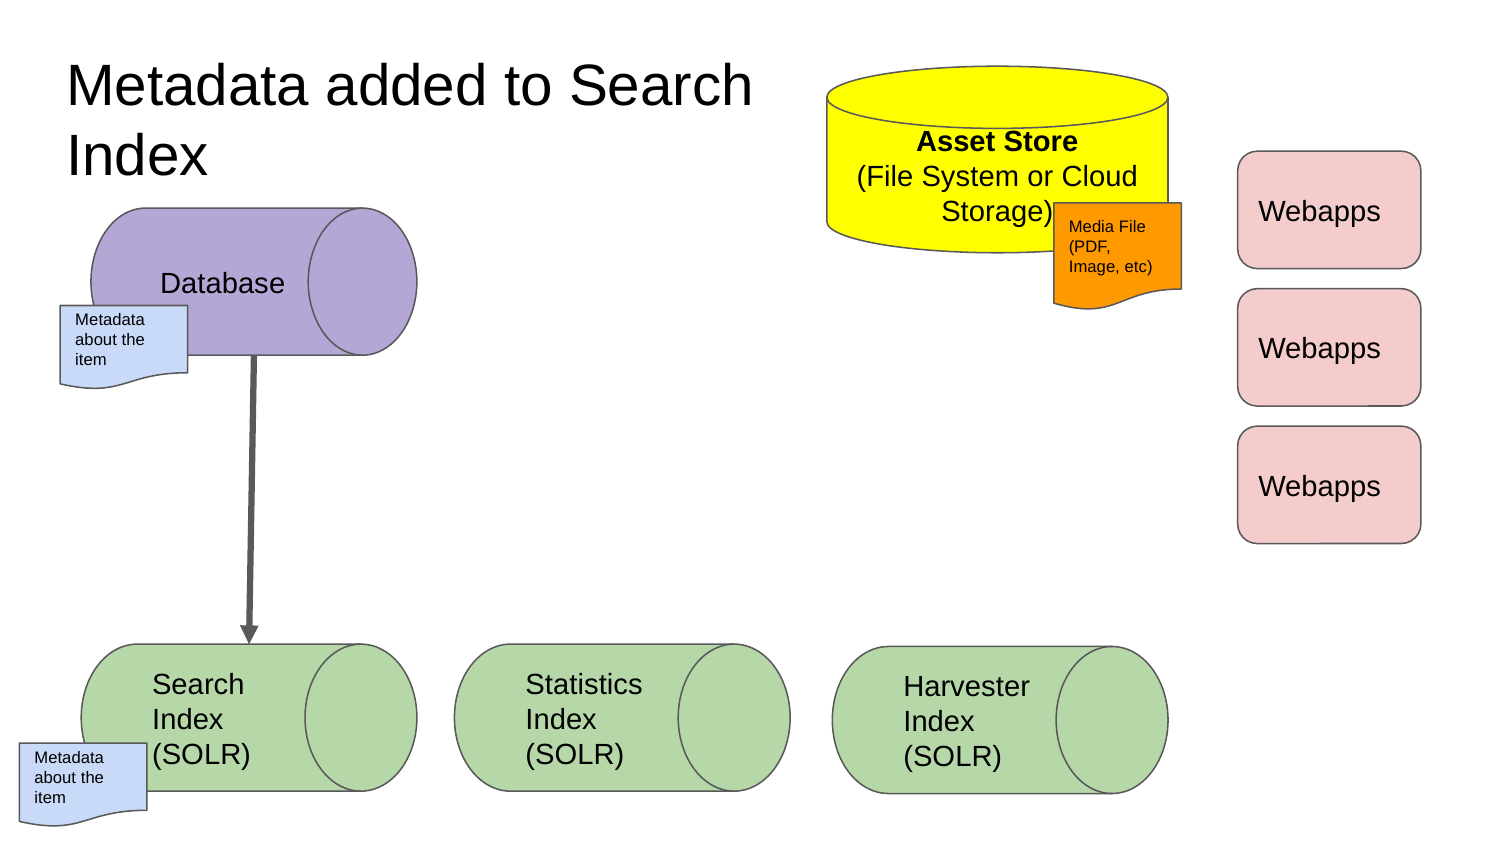

# Metadata added to Search Index
Asset Store
(File System or Cloud Storage)
Webapps
Media File
(PDF, Image, etc)
Database
Webapps
Metadata about the item
Webapps
Search Index
(SOLR)
Statistics Index
(SOLR)
Harvester
Index
(SOLR)
Metadata about the item